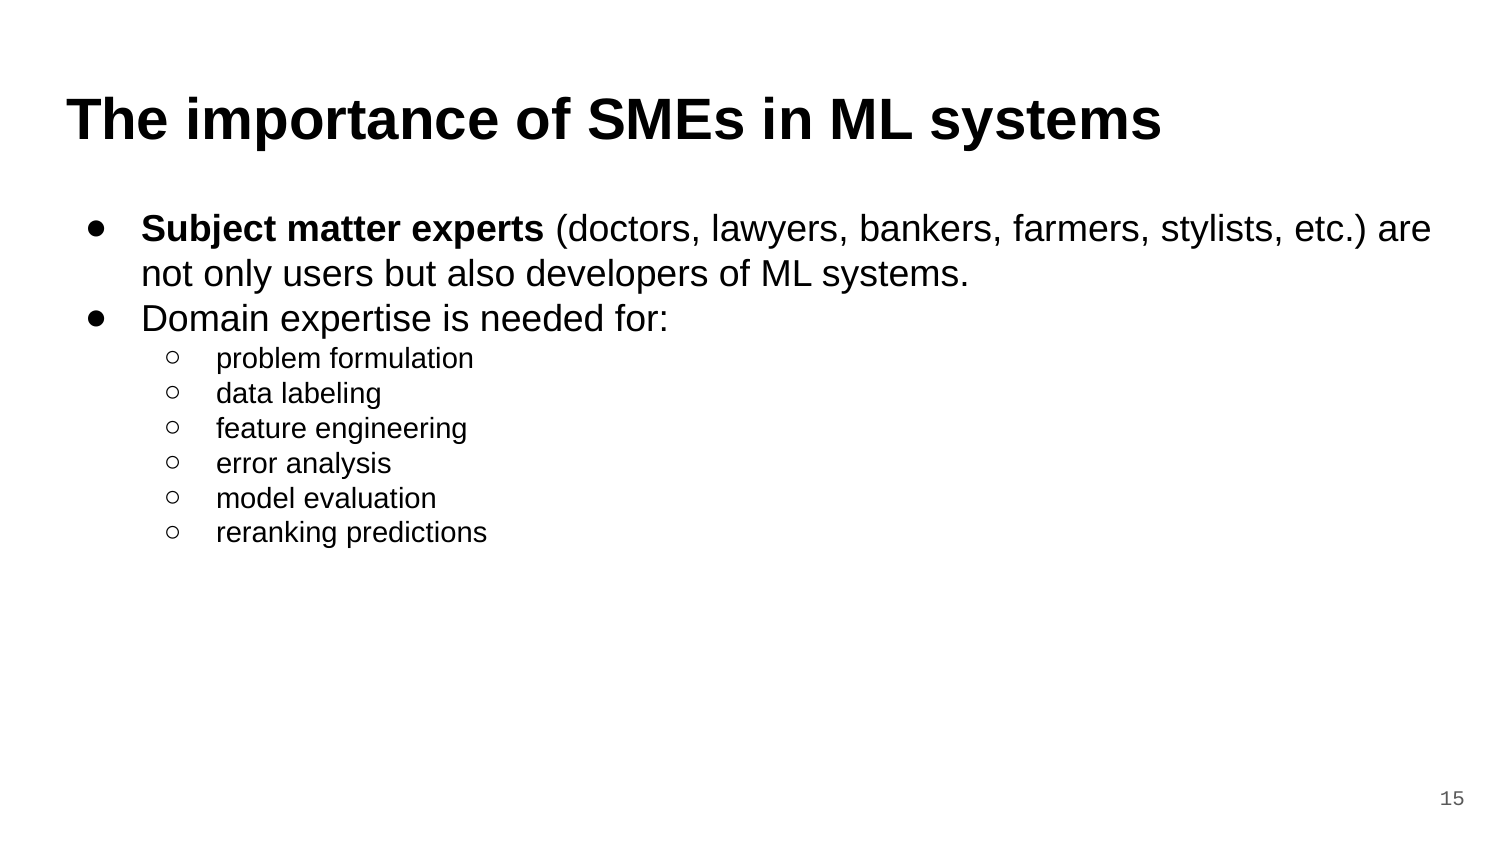

# The importance of SMEs in ML systems
Subject matter experts (doctors, lawyers, bankers, farmers, stylists, etc.) are not only users but also developers of ML systems.
Domain expertise is needed for:
problem formulation
data labeling
feature engineering
error analysis
model evaluation
reranking predictions

15